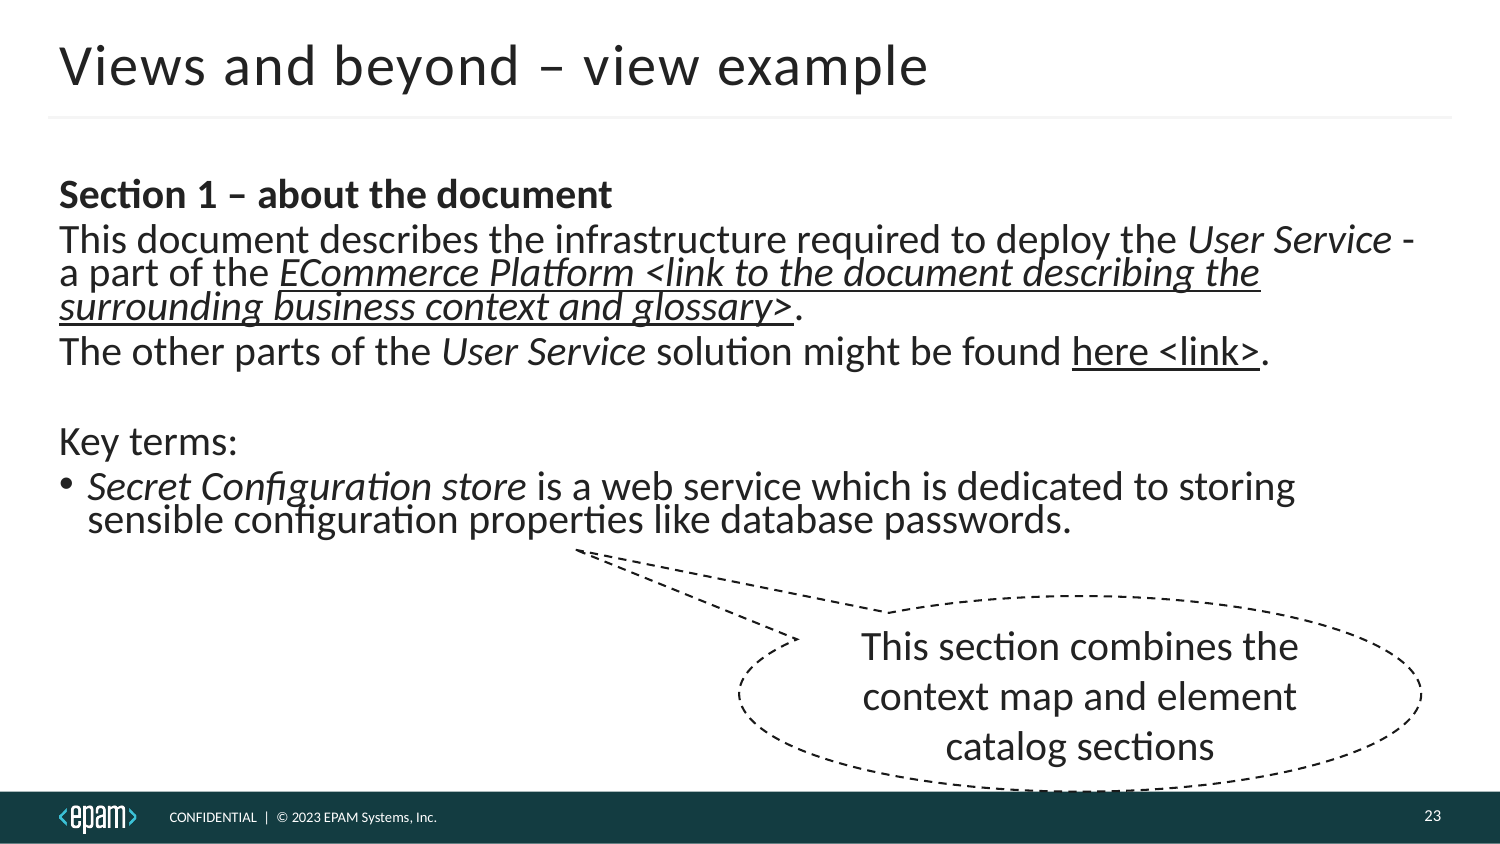

# Views and beyond – view example
Section 1 – about the document
This document describes the infrastructure required to deploy the User Service - a part of the ECommerce Platform <link to the document describing the surrounding business context and glossary>.
The other parts of the User Service solution might be found here <link>.

Key terms:
Secret Configuration store is a web service which is dedicated to storing sensible configuration properties like database passwords.
This section combines the context map and element catalog sections
23